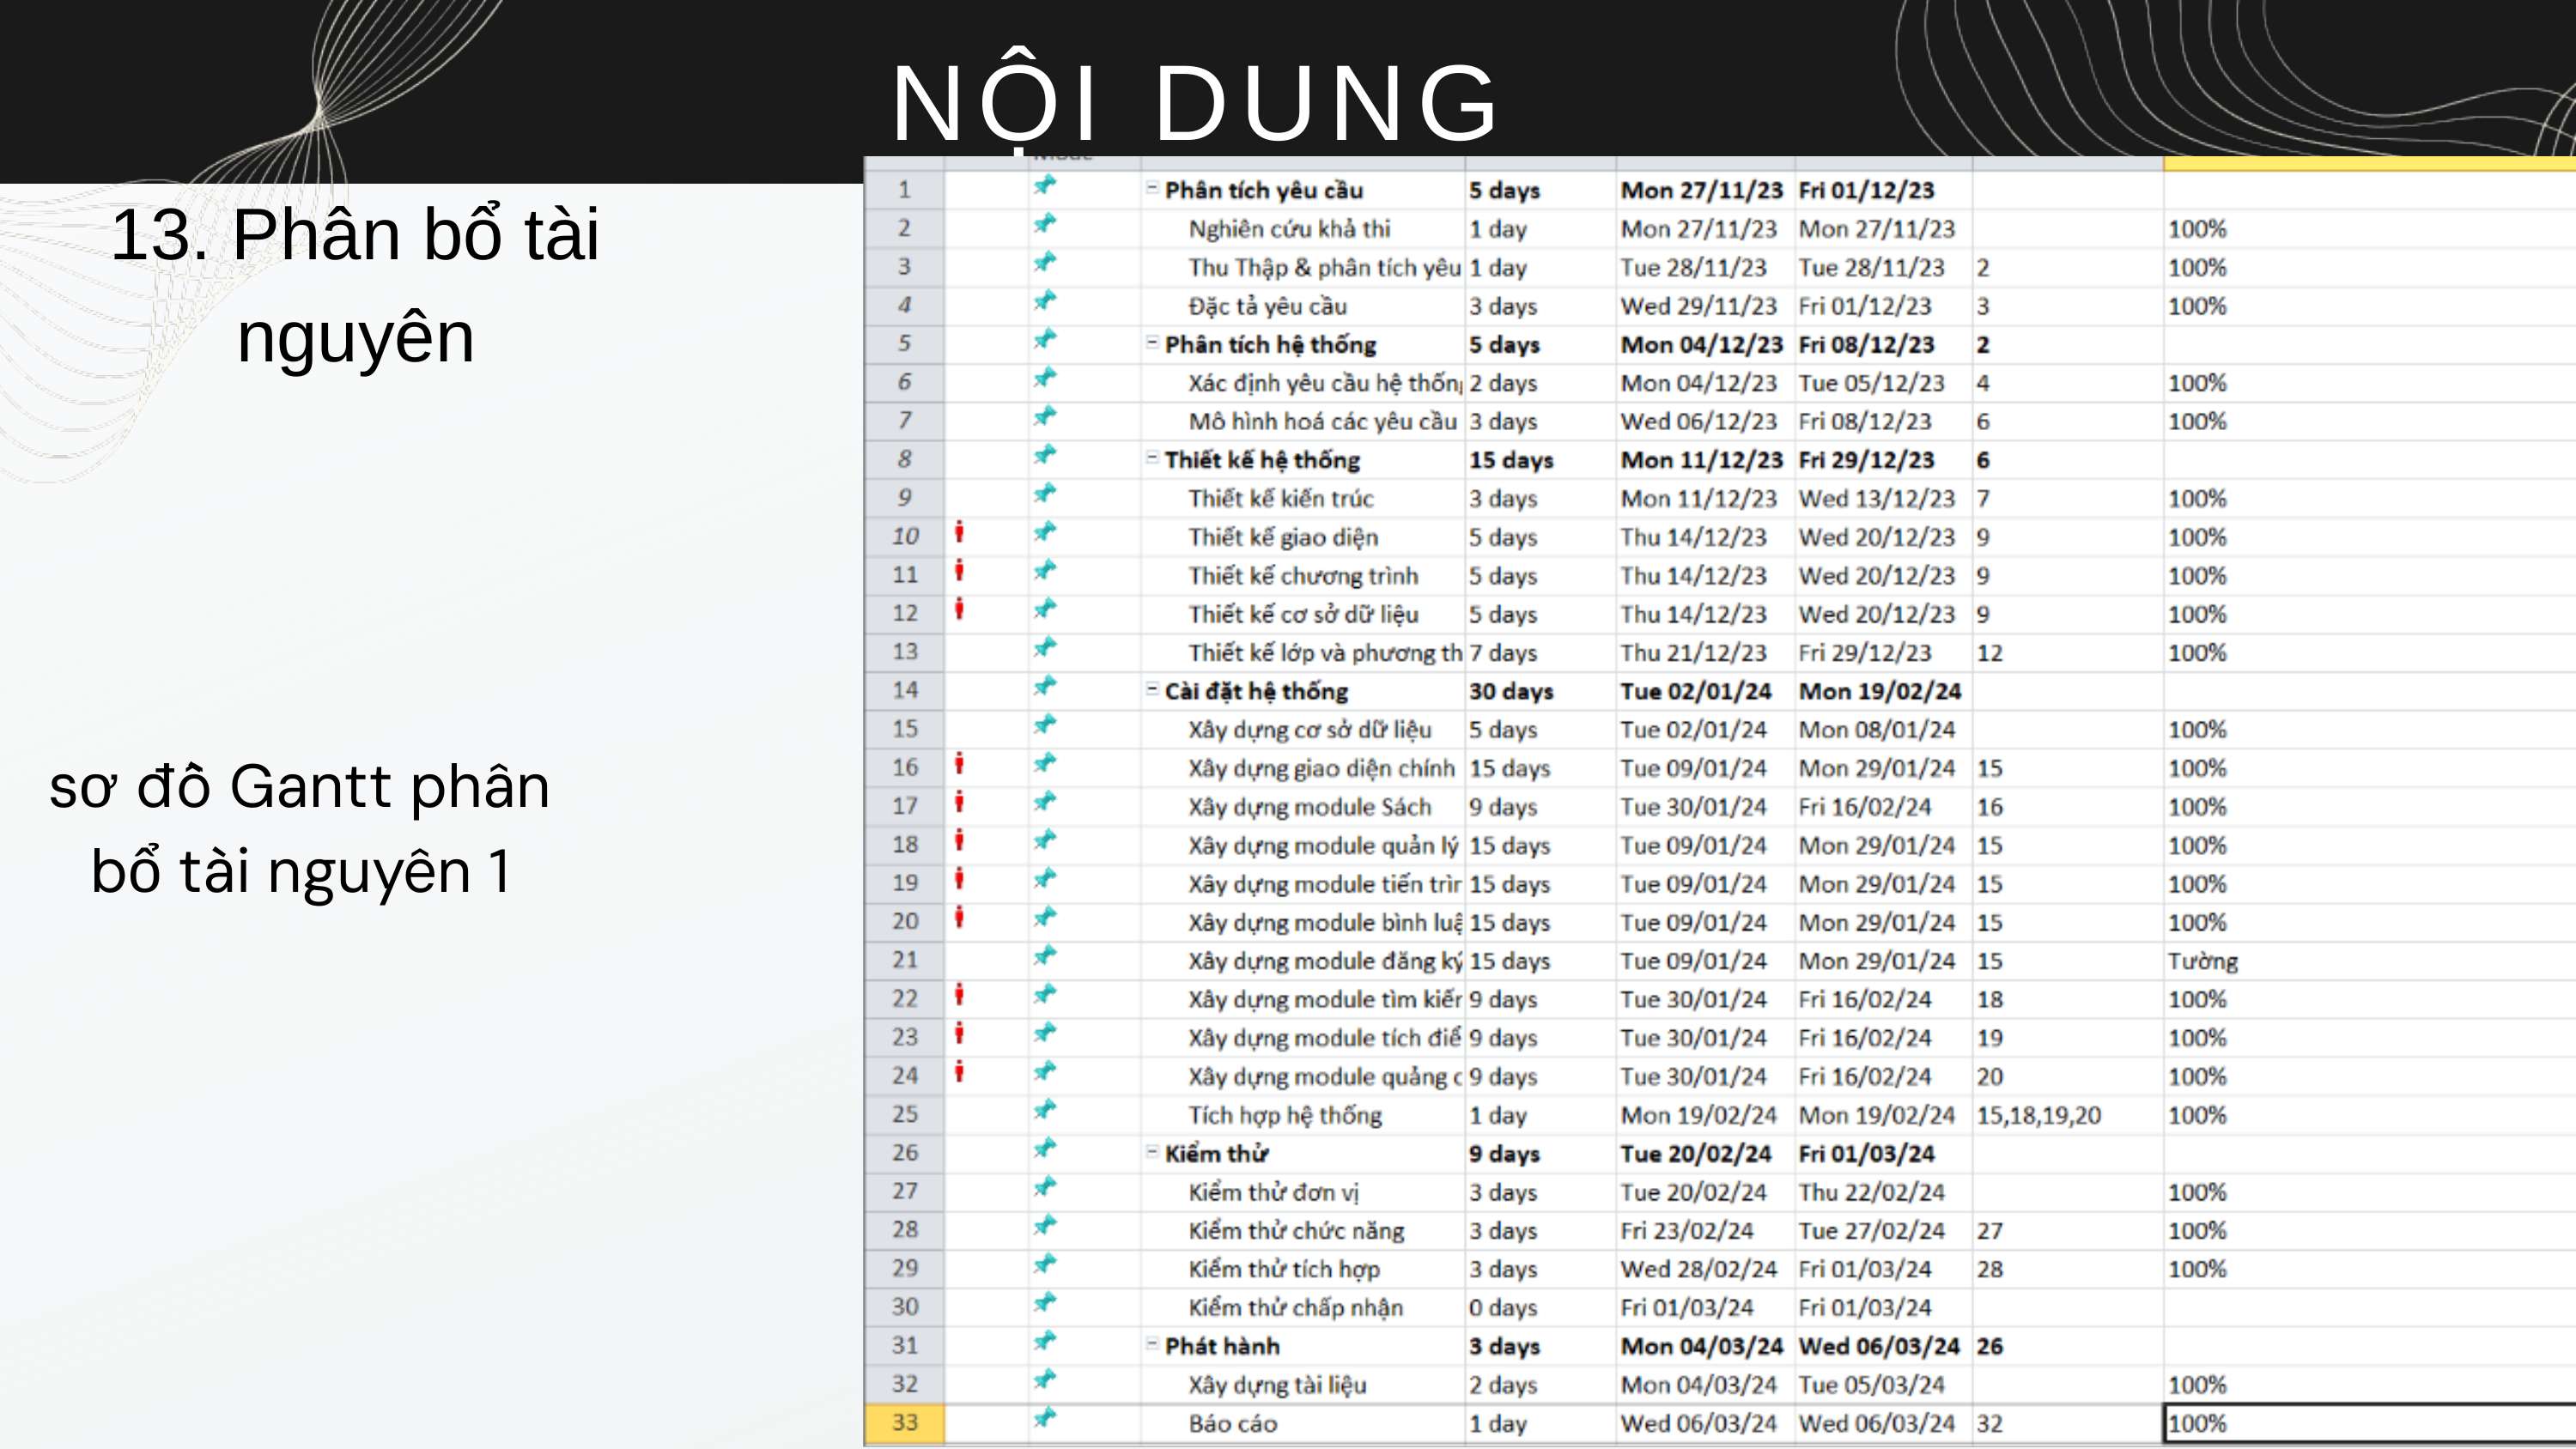

NỘI DUNG

13. Phân bổ tài nguyên

sơ đồ Gantt phân bổ tài nguyên 1